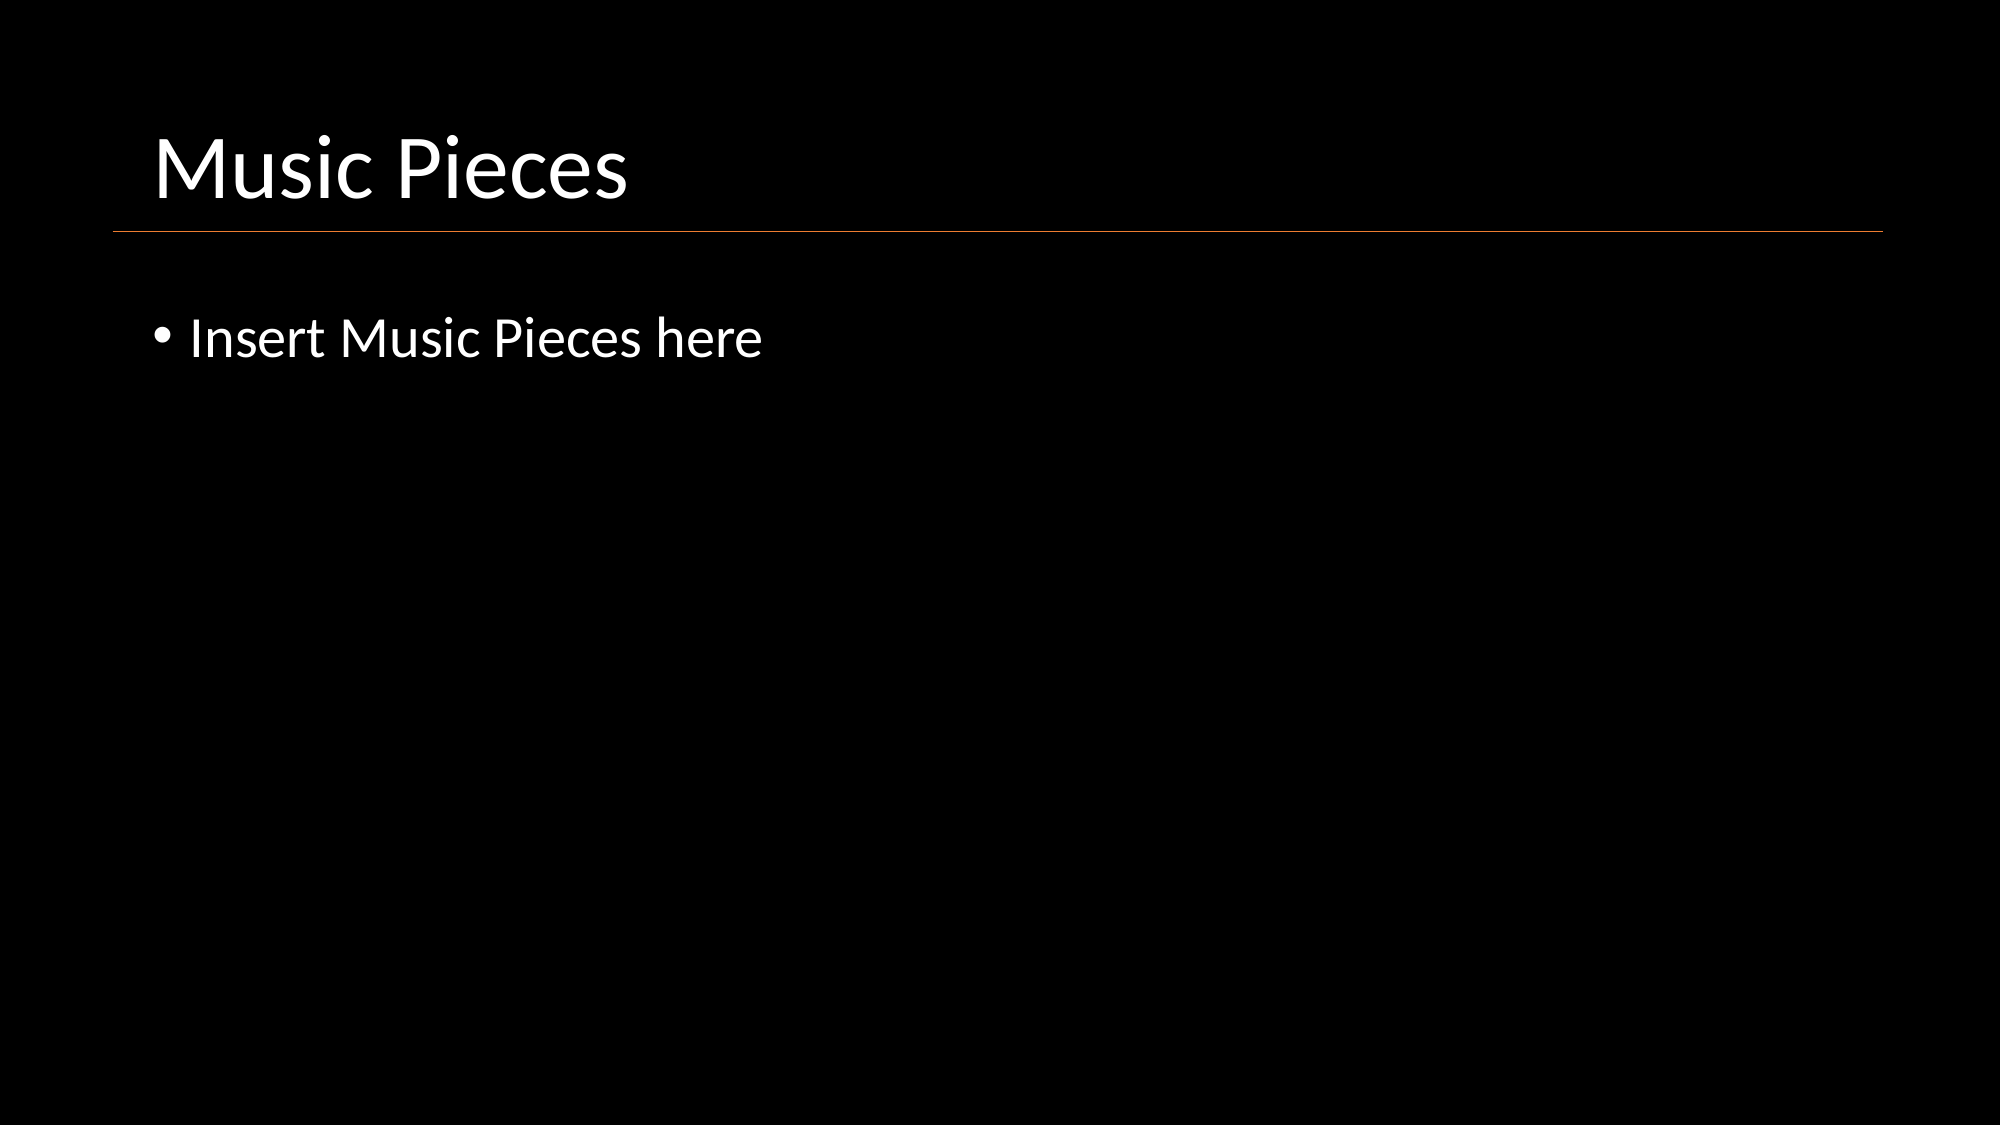

# Music Pieces
Insert Music Pieces here